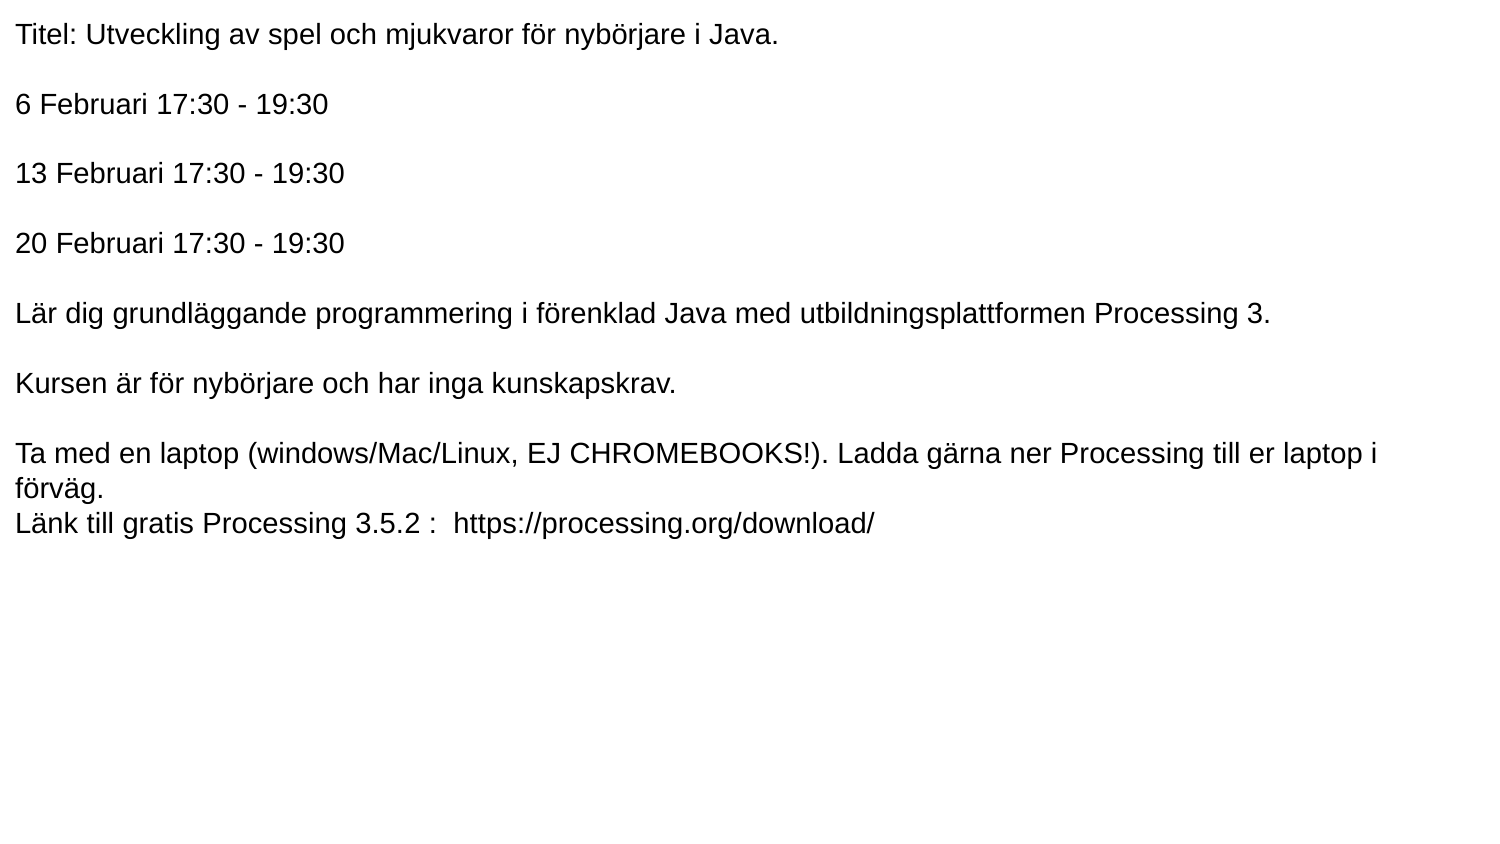

Titel: Utveckling av spel och mjukvaror för nybörjare i Java.

6 Februari 17:30 - 19:30

13 Februari 17:30 - 19:30

20 Februari 17:30 - 19:30

Lär dig grundläggande programmering i förenklad Java med utbildningsplattformen Processing 3.

Kursen är för nybörjare och har inga kunskapskrav.

Ta med en laptop (windows/Mac/Linux, EJ CHROMEBOOKS!). Ladda gärna ner Processing till er laptop i förväg.
Länk till gratis Processing 3.5.2 :  https://processing.org/download/